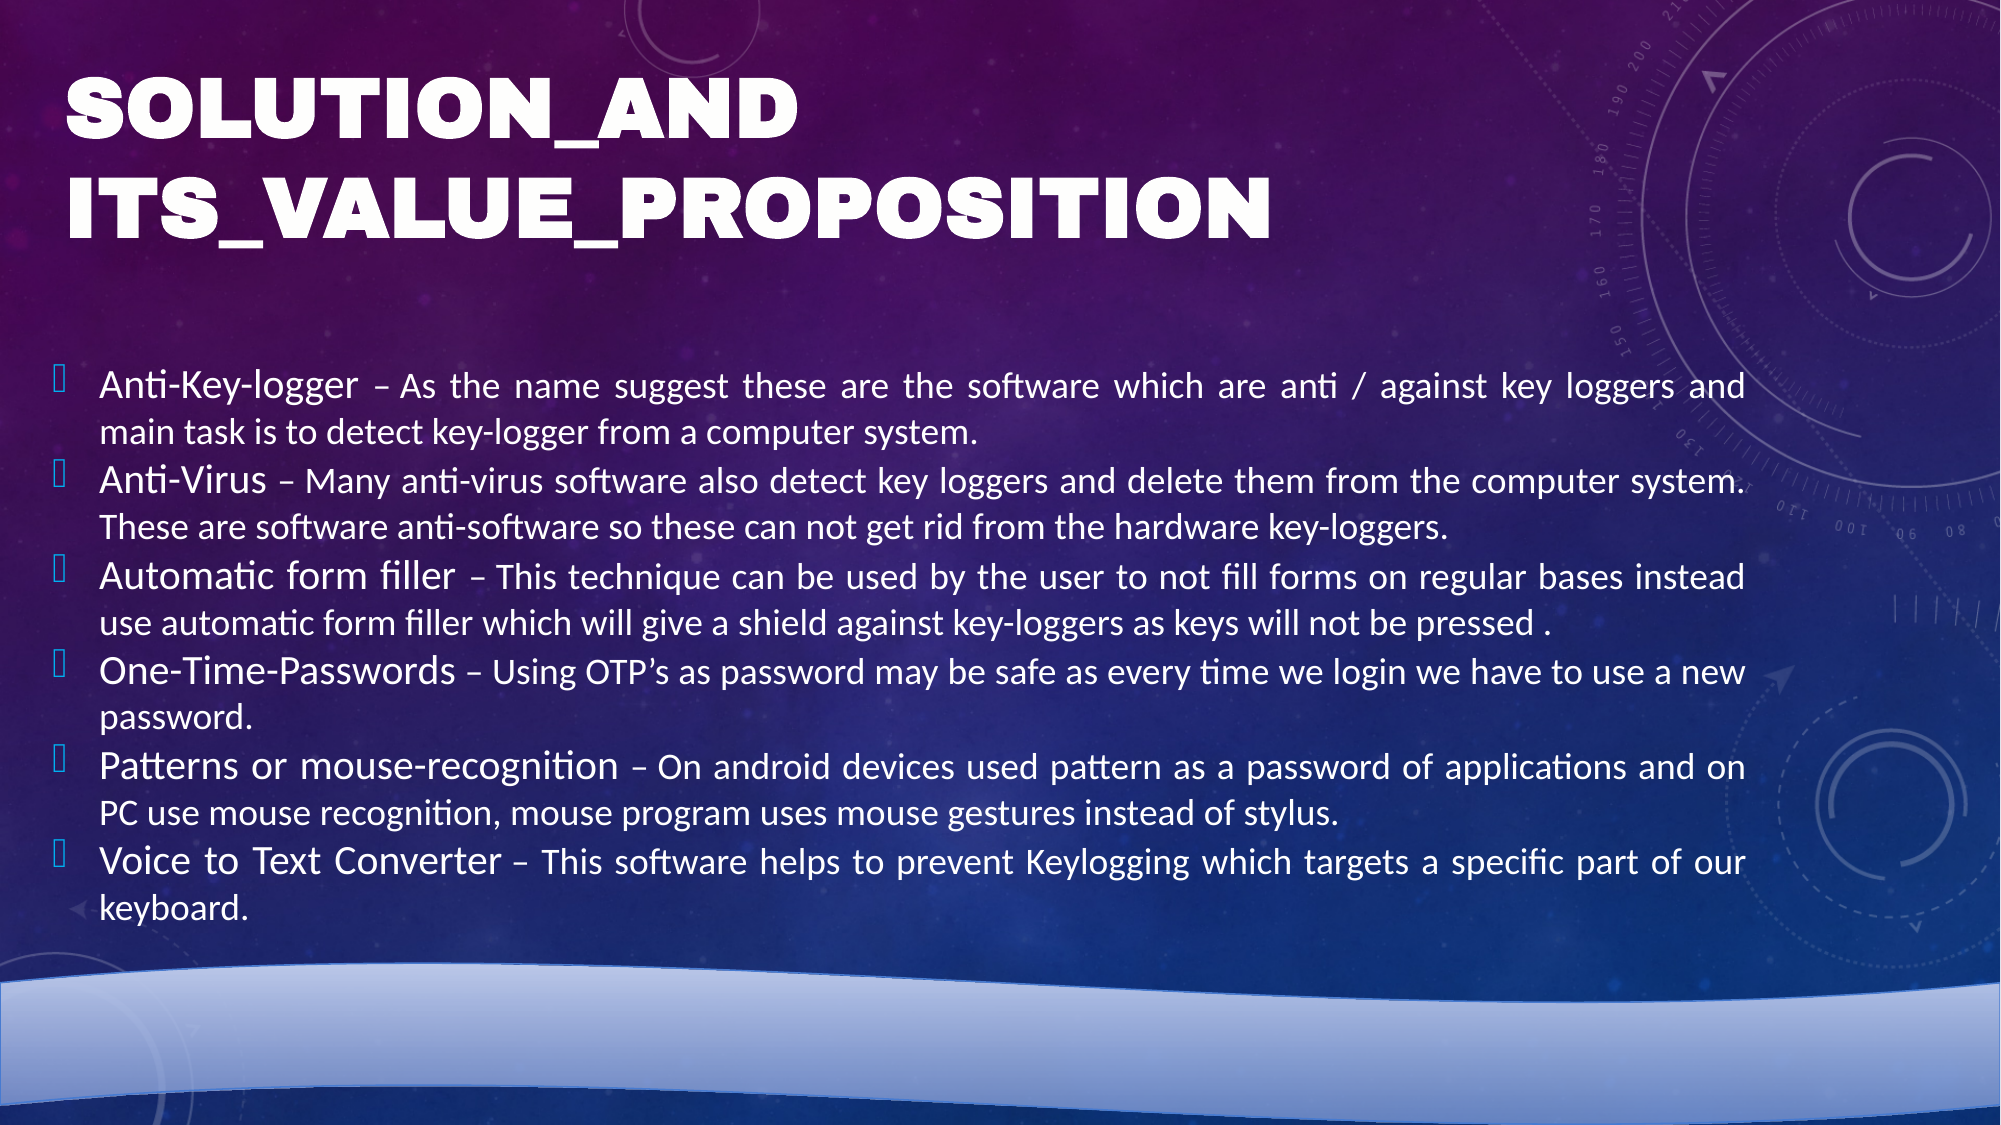

# SOLUTION_AND ITS_VALUE_PROPOSITION
Anti-Key-logger – As the name suggest these are the software which are anti / against key loggers and main task is to detect key-logger from a computer system.
Anti-Virus – Many anti-virus software also detect key loggers and delete them from the computer system. These are software anti-software so these can not get rid from the hardware key-loggers.
Automatic form filler – This technique can be used by the user to not fill forms on regular bases instead use automatic form filler which will give a shield against key-loggers as keys will not be pressed .
One-Time-Passwords – Using OTP’s as password may be safe as every time we login we have to use a new password.
Patterns or mouse-recognition – On android devices used pattern as a password of applications and on PC use mouse recognition, mouse program uses mouse gestures instead of stylus.
Voice to Text Converter – This software helps to prevent Keylogging which targets a specific part of our keyboard.